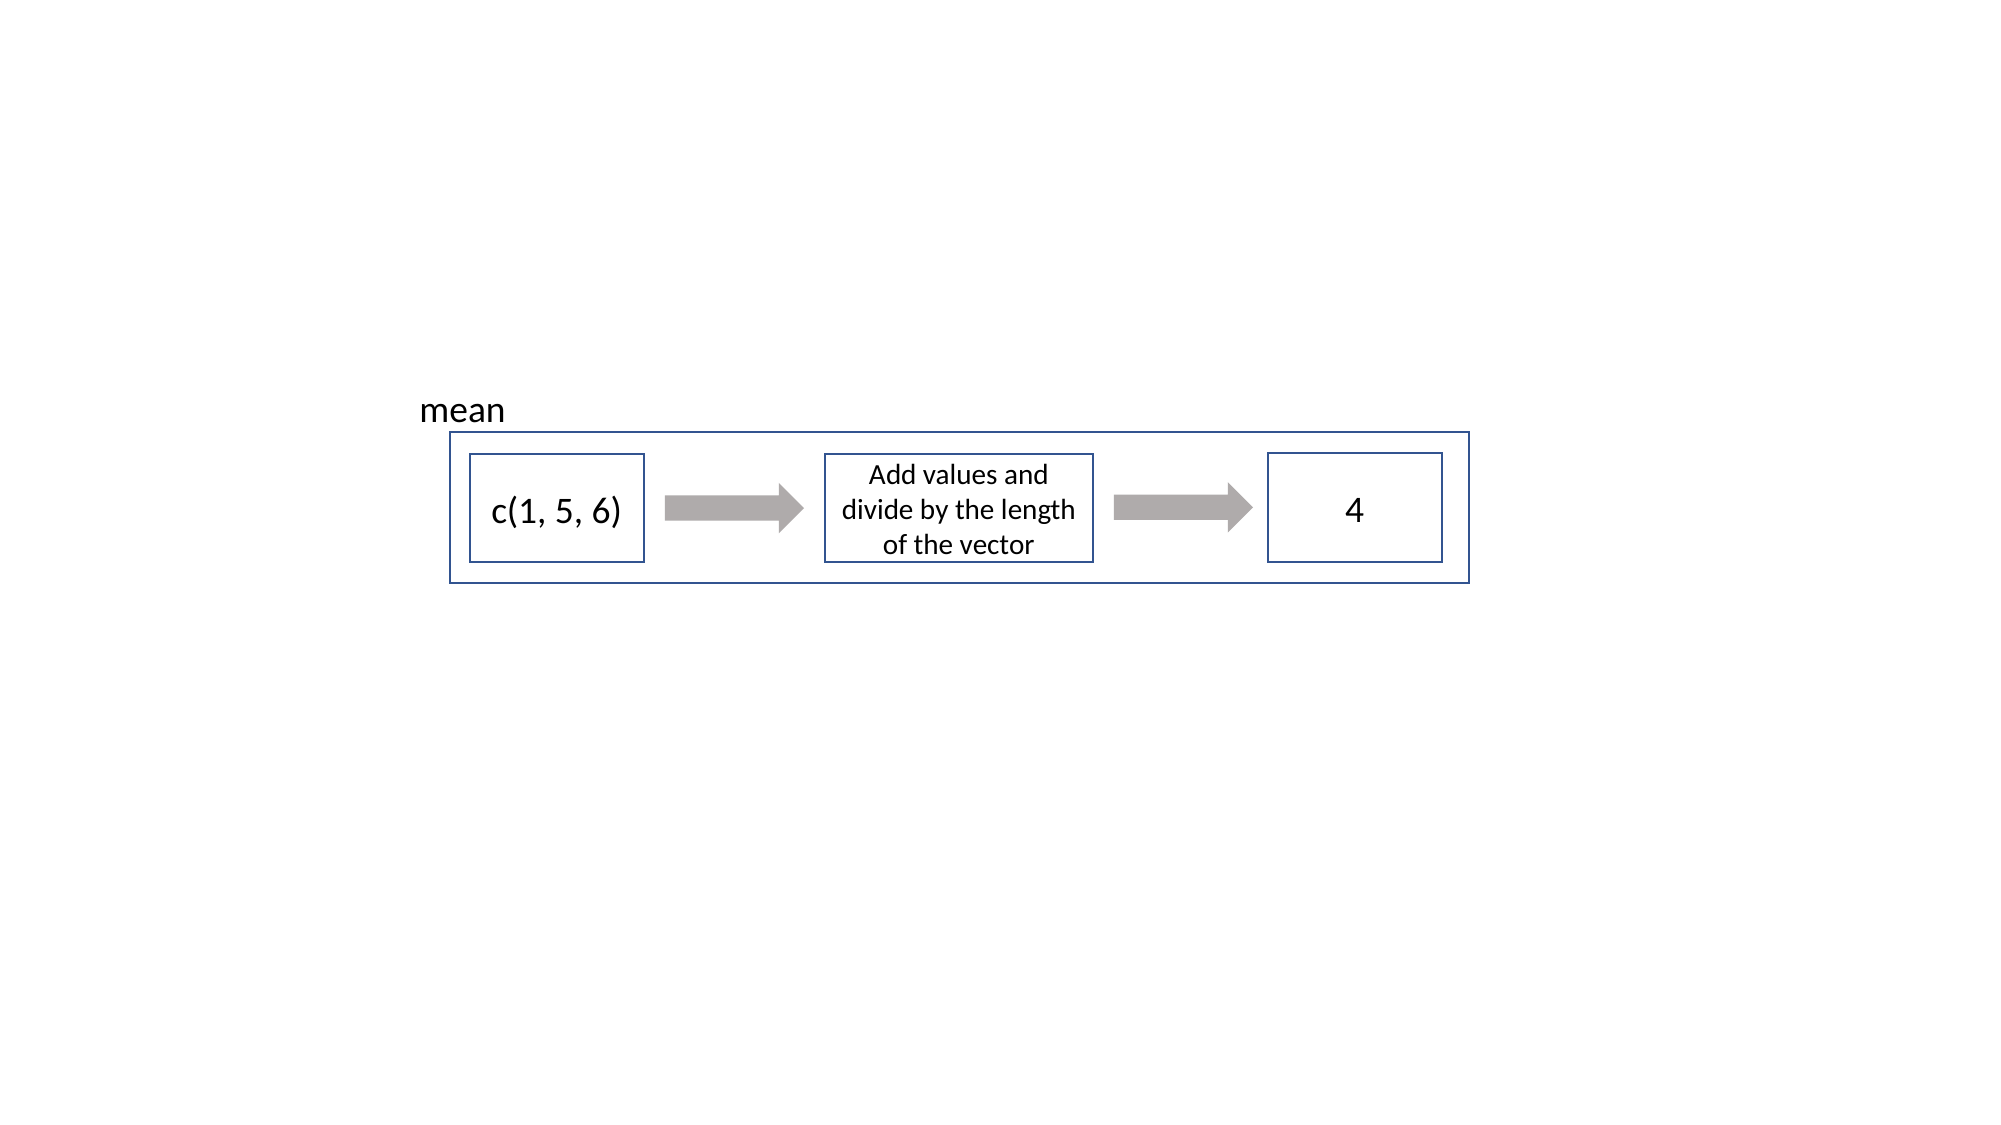

mean

4
c(1, 5, 6)
Add values and divide by the length of the vector